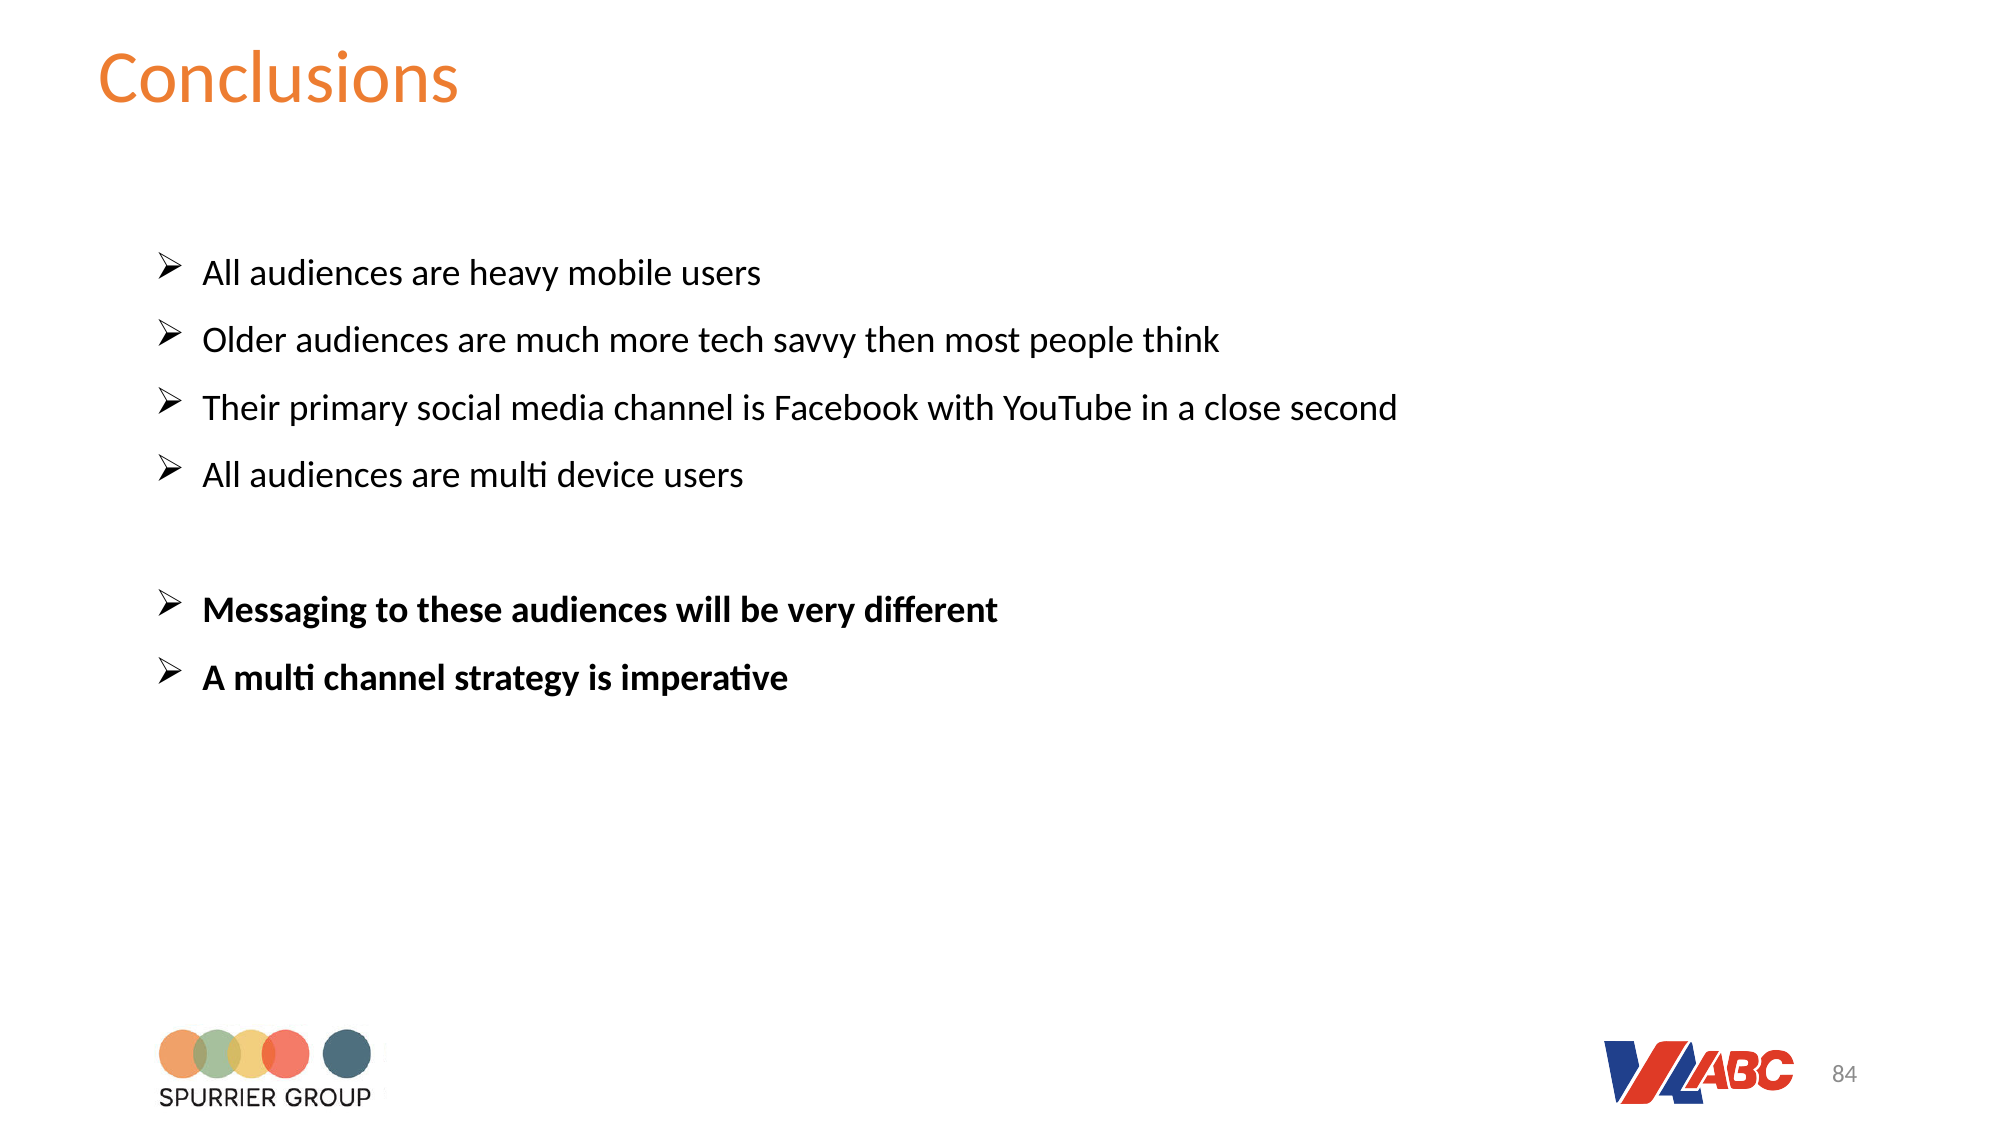

Conclusions
All audiences are heavy mobile users
Older audiences are much more tech savvy then most people think
Their primary social media channel is Facebook with YouTube in a close second
All audiences are multi device users

Messaging to these audiences will be very different
A multi channel strategy is imperative

84